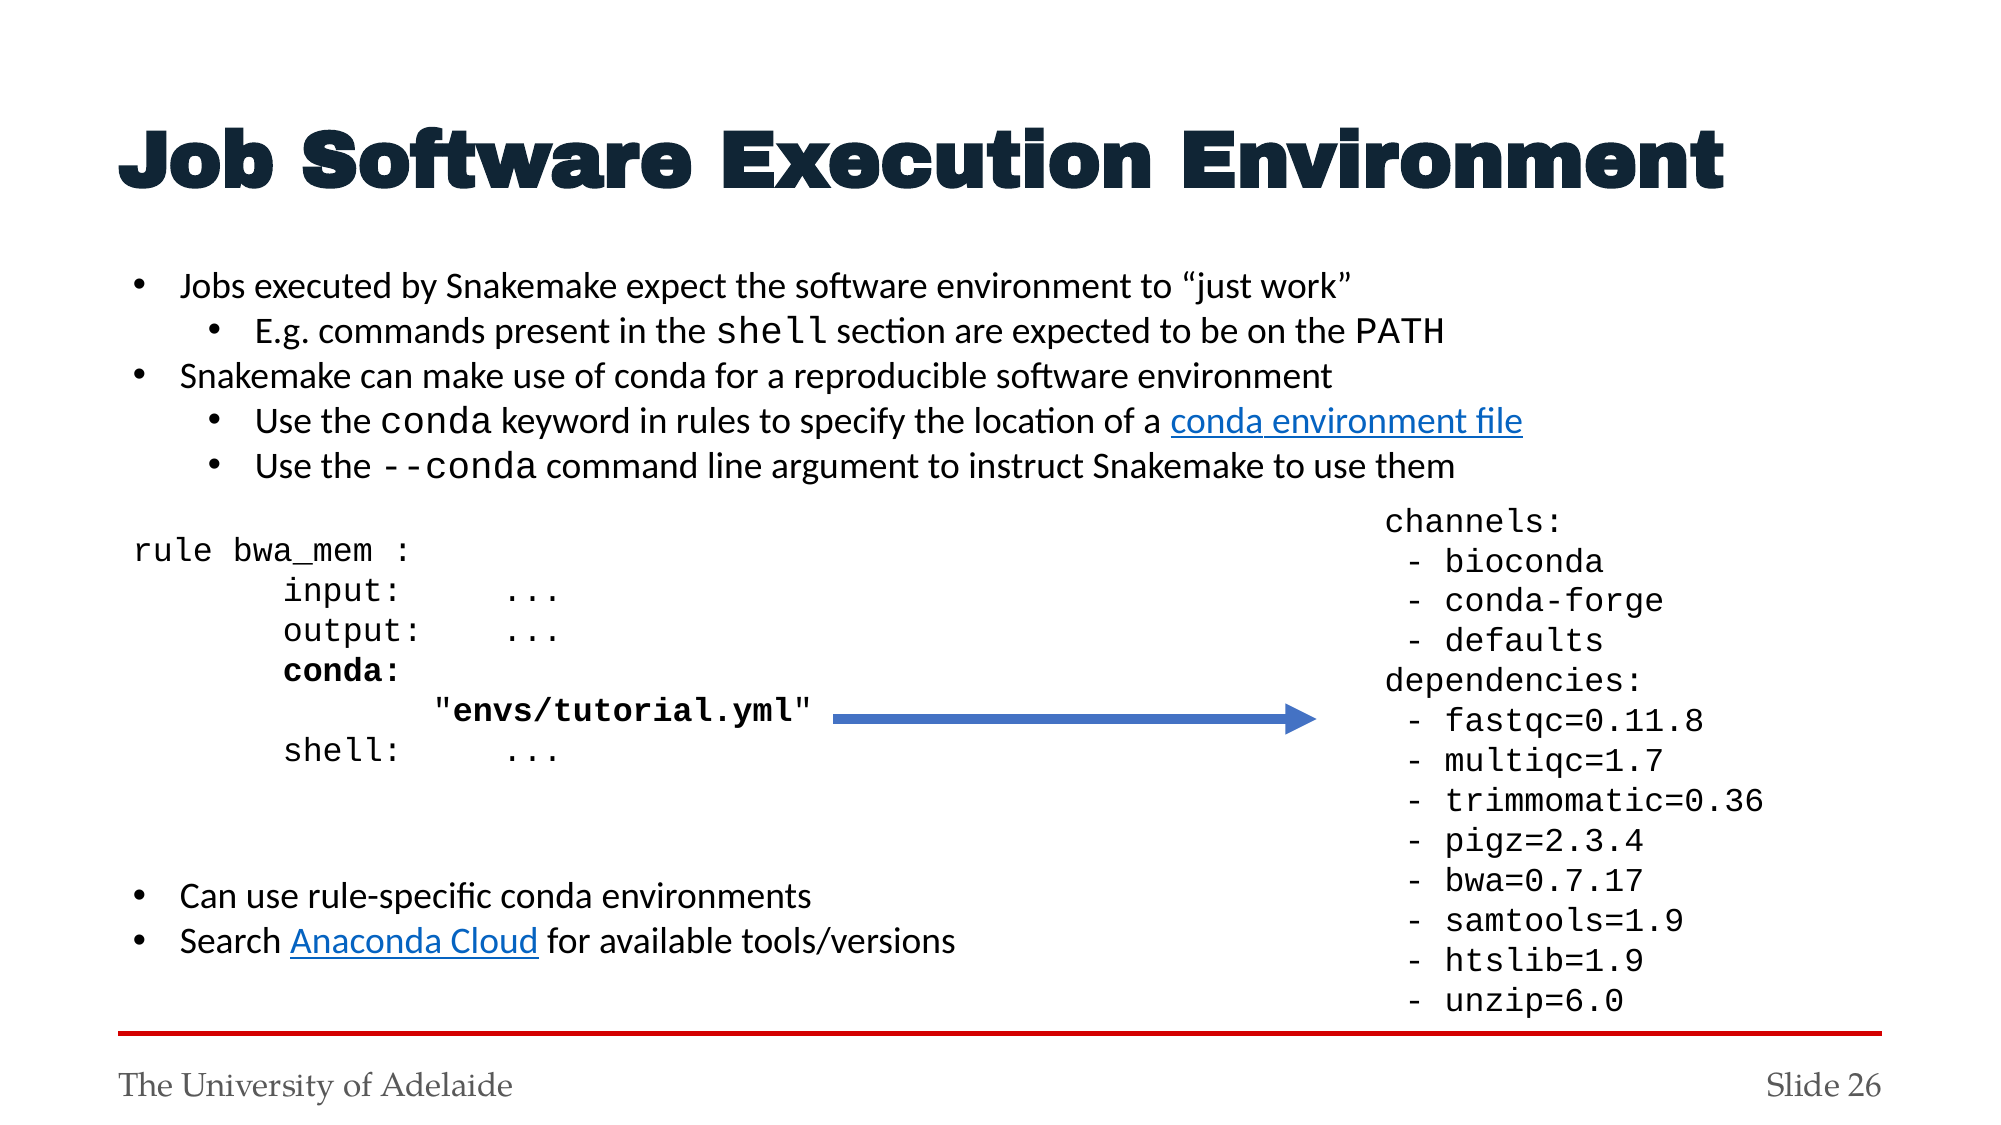

# Job Software Execution Environment
Jobs executed by Snakemake expect the software environment to “just work”
E.g. commands present in the shell section are expected to be on the PATH
Snakemake can make use of conda for a reproducible software environment
Use the conda keyword in rules to specify the location of a conda environment file
Use the --conda command line argument to instruct Snakemake to use them
channels:
 - bioconda
 - conda-forge
 - defaults
dependencies:
 - fastqc=0.11.8
 - multiqc=1.7
 - trimmomatic=0.36
 - pigz=2.3.4
 - bwa=0.7.17
 - samtools=1.9
 - htslib=1.9
 - unzip=6.0
rule bwa_mem :
	input:     ...
	output:    ...
	conda:
		"envs/tutorial.yml"
	shell:     ...
Can use rule-specific conda environments
Search Anaconda Cloud for available tools/versions
The University of Adelaide
Slide 26